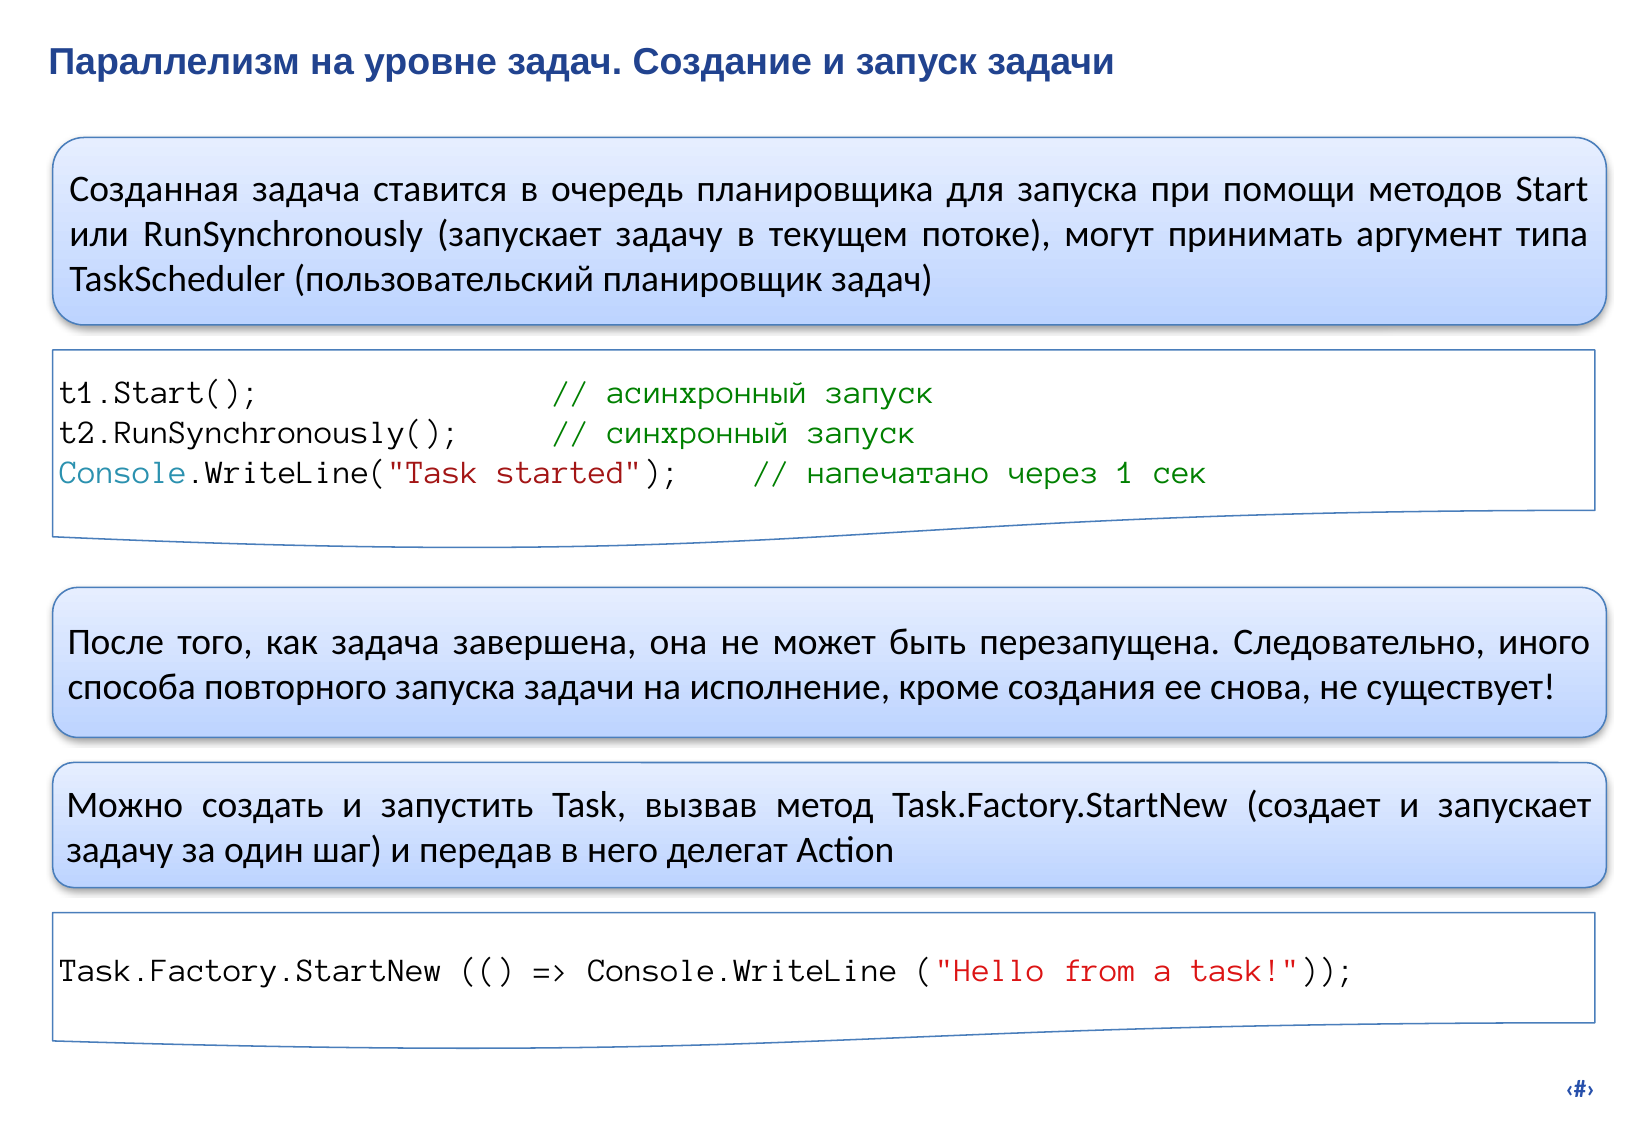

# Параллелизм на уровне задач. Создание и запуск задачи

Созданная задача ставится в очередь планировщика для запуска при помощи методов Start или RunSynchronously (запускает задачу в текущем потоке), могут принимать аргумент типа TaskScheduler (пользовательский планировщик задач)

t1.Start();                // асинхронный запуск
t2.RunSynchronously();     // синхронный запуск
Console.WriteLine("Task started");    // напечатано через 1 сек

После того, как задача завершена, она не может быть перезапущена. Следовательно, иного способа повторного запуска задачи на исполнение, кроме создания ее снова, не существует!

Можно создать и запустить Task, вызвав метод Task.Factory.StartNew (создает и запускает задачу за один шаг) и передав в него делегат Action

Task.Factory.StartNew (() => Console.WriteLine ("Hello from a task!"));